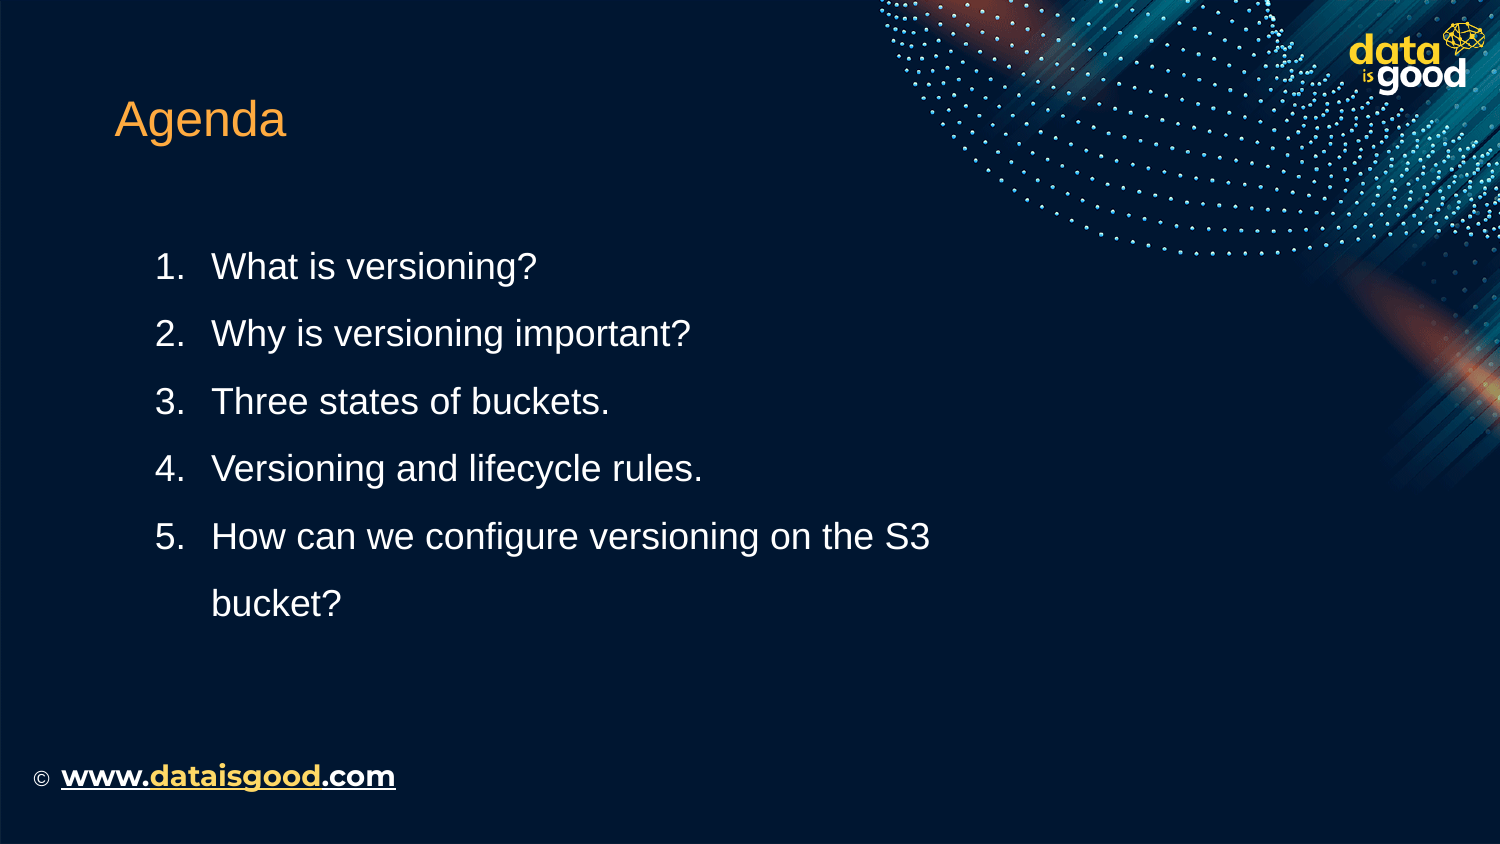

# Agenda
What is versioning?
Why is versioning important?
Three states of buckets.
Versioning and lifecycle rules.
How can we configure versioning on the S3 bucket?